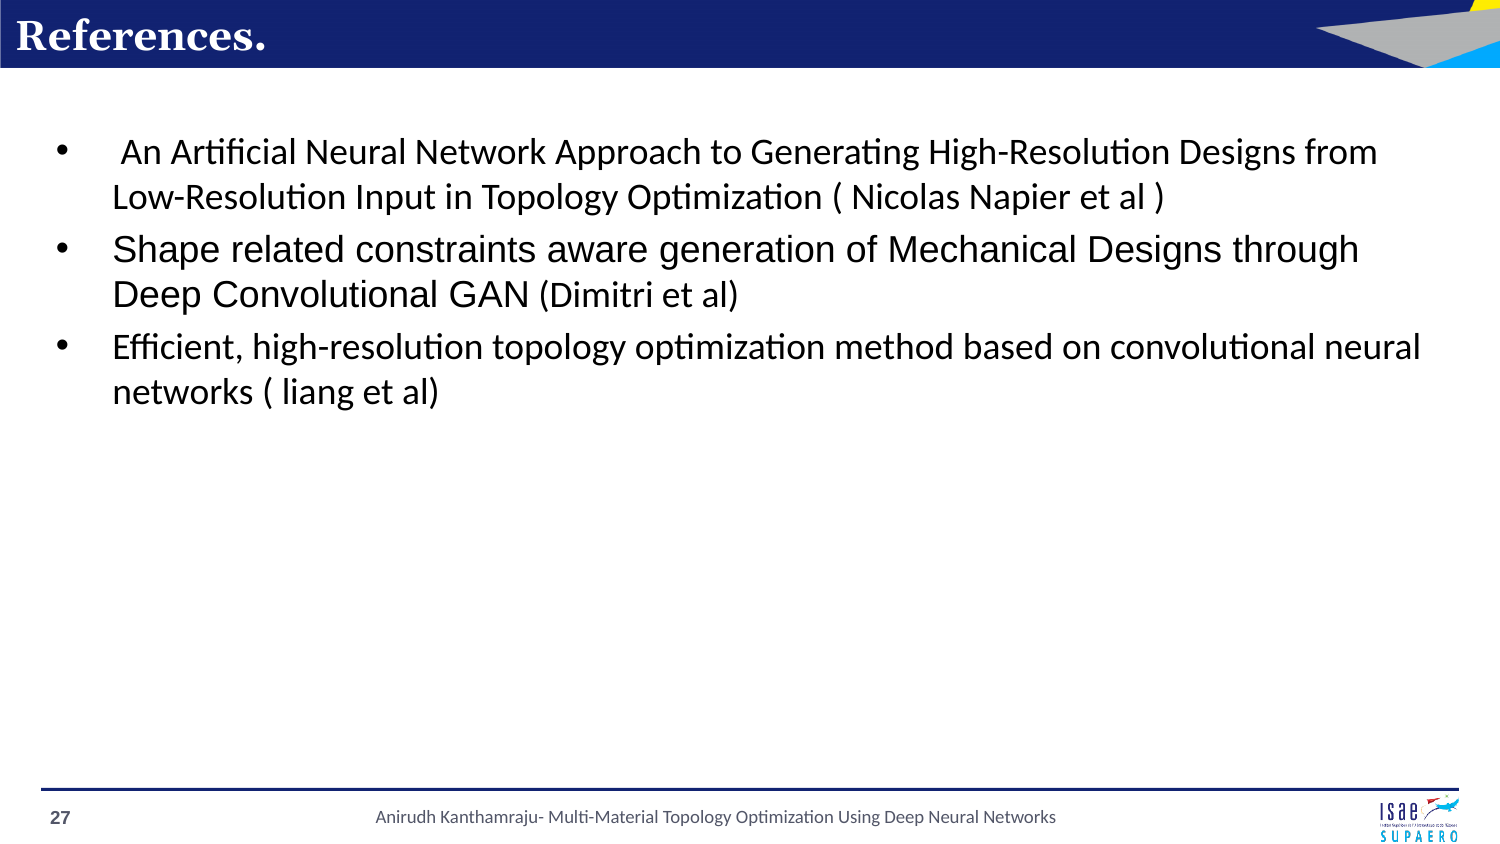

# References.

 An Artificial Neural Network Approach to Generating High-Resolution Designs from Low-Resolution Input in Topology Optimization ( Nicolas Napier et al )
Shape related constraints aware generation of Mechanical Designs through Deep Convolutional GAN (Dimitri et al)
Efficient, high-resolution topology optimization method based on convolutional neural networks ( liang et al)